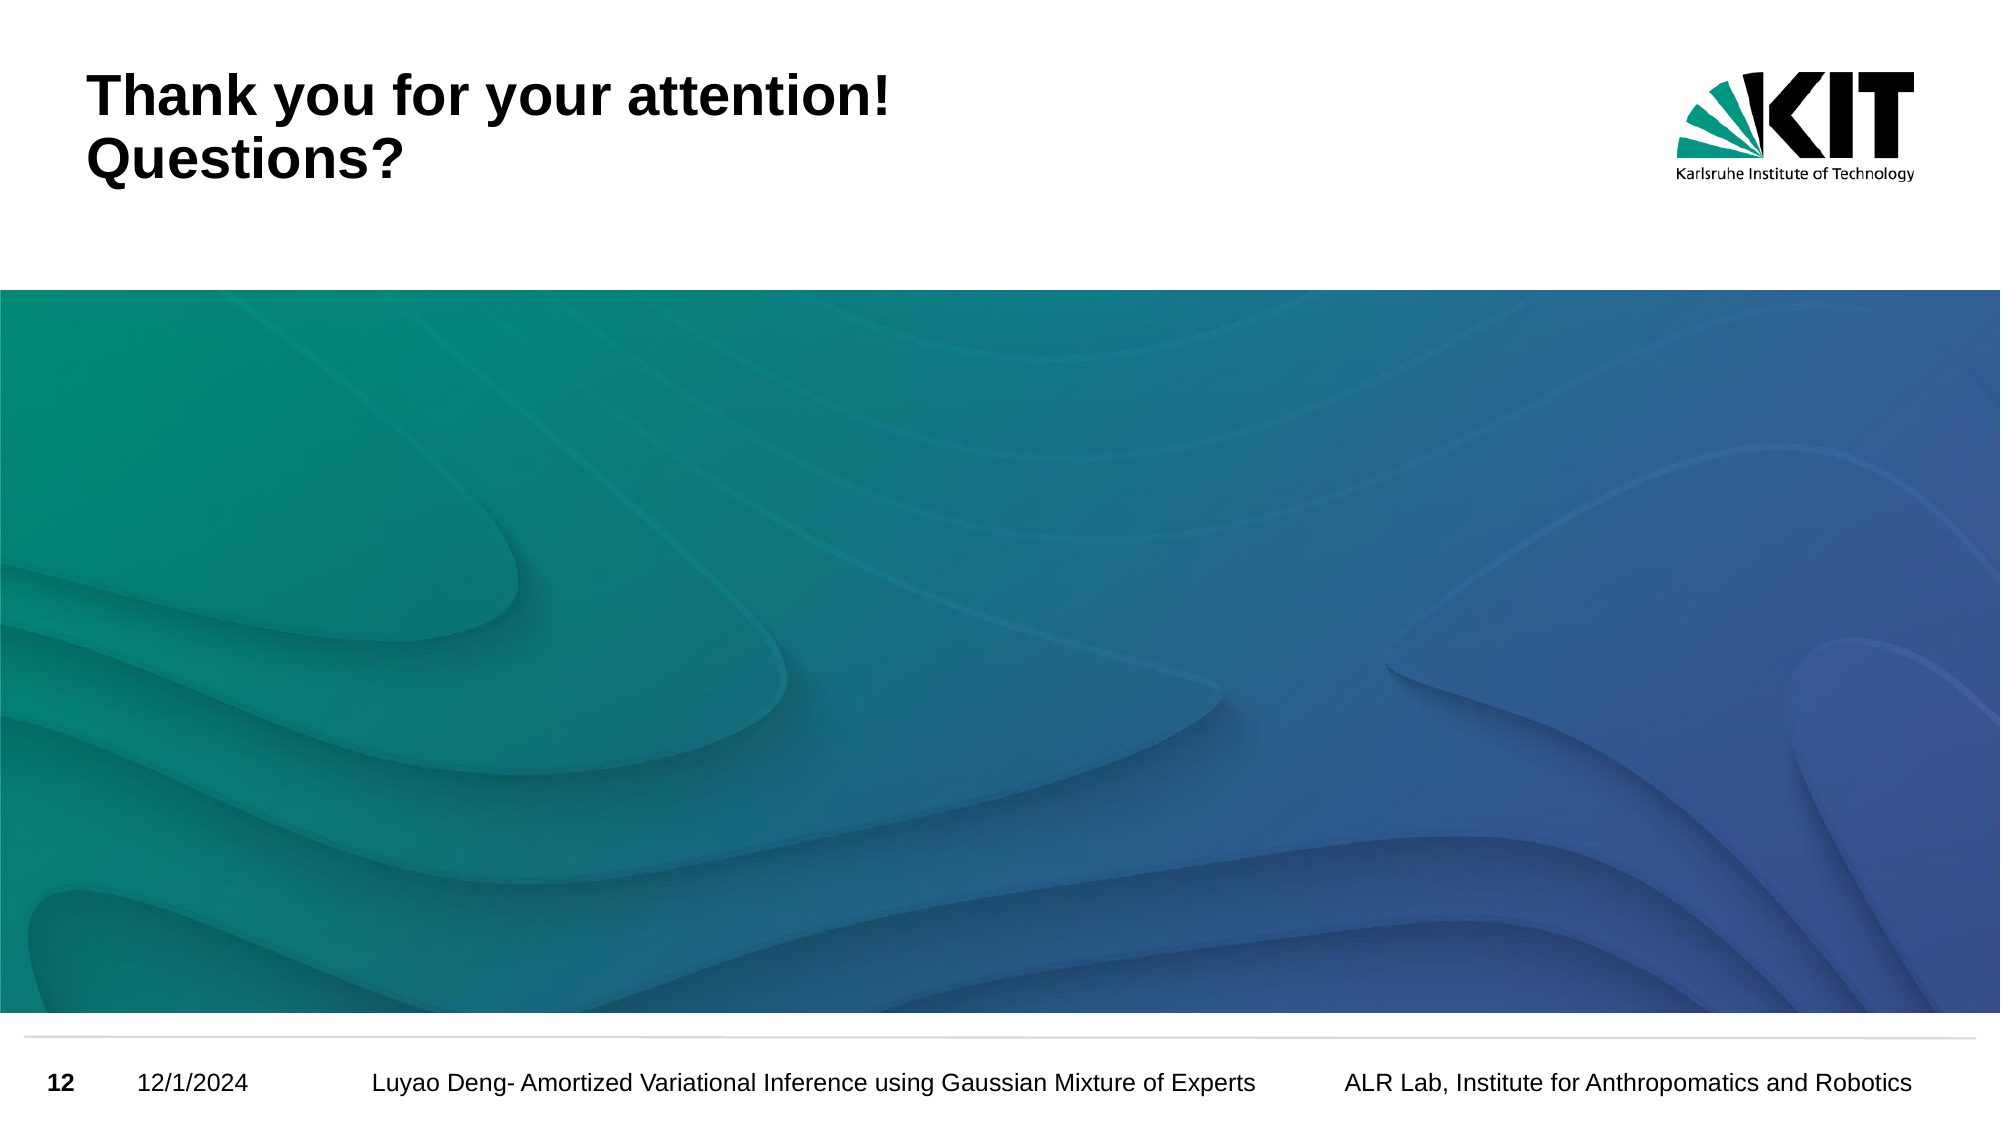

Thank you for your attention!
Questions?
12
12/1/2024